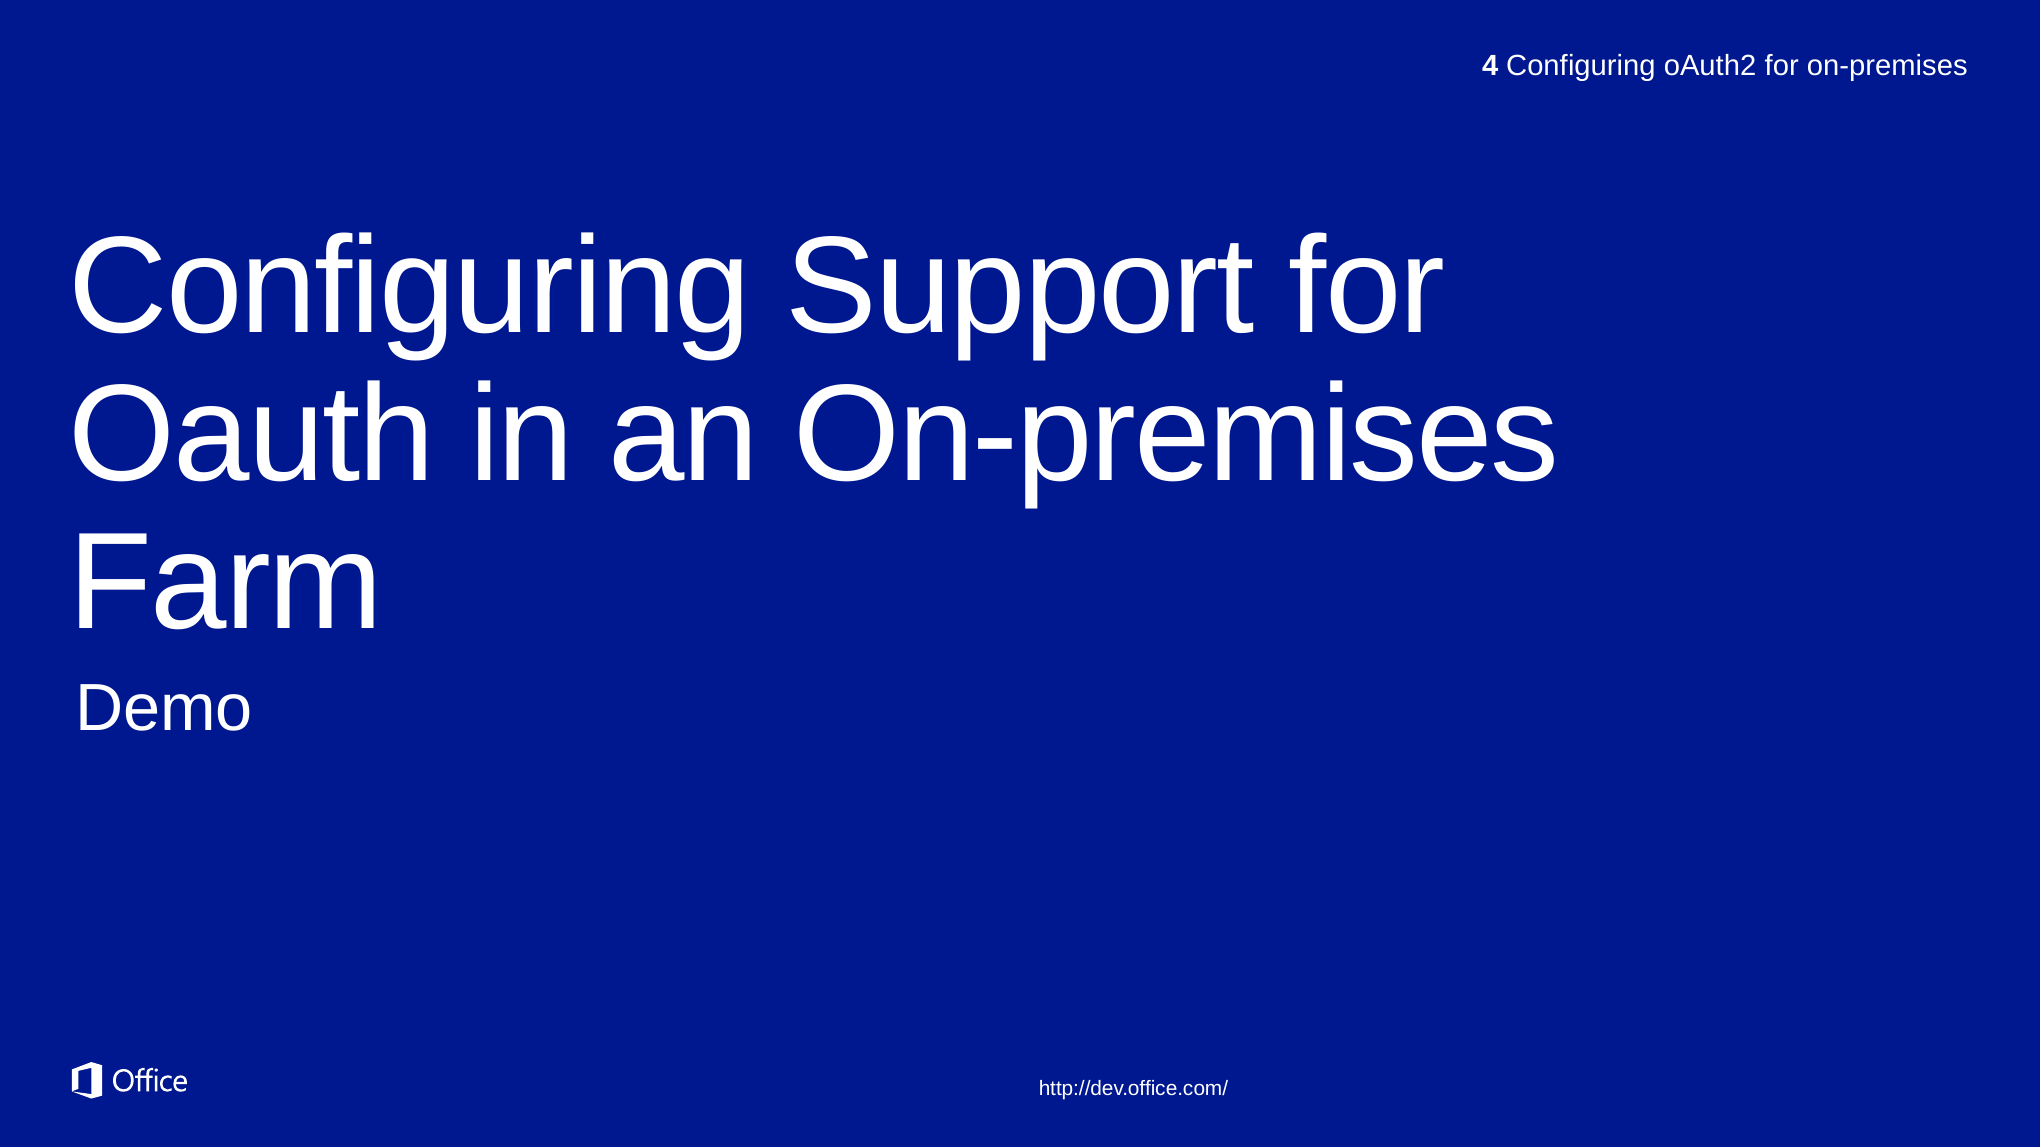

4 Configuring oAuth2 for on-premises
# Configuring Support for Oauth in an On-premises Farm
Demo